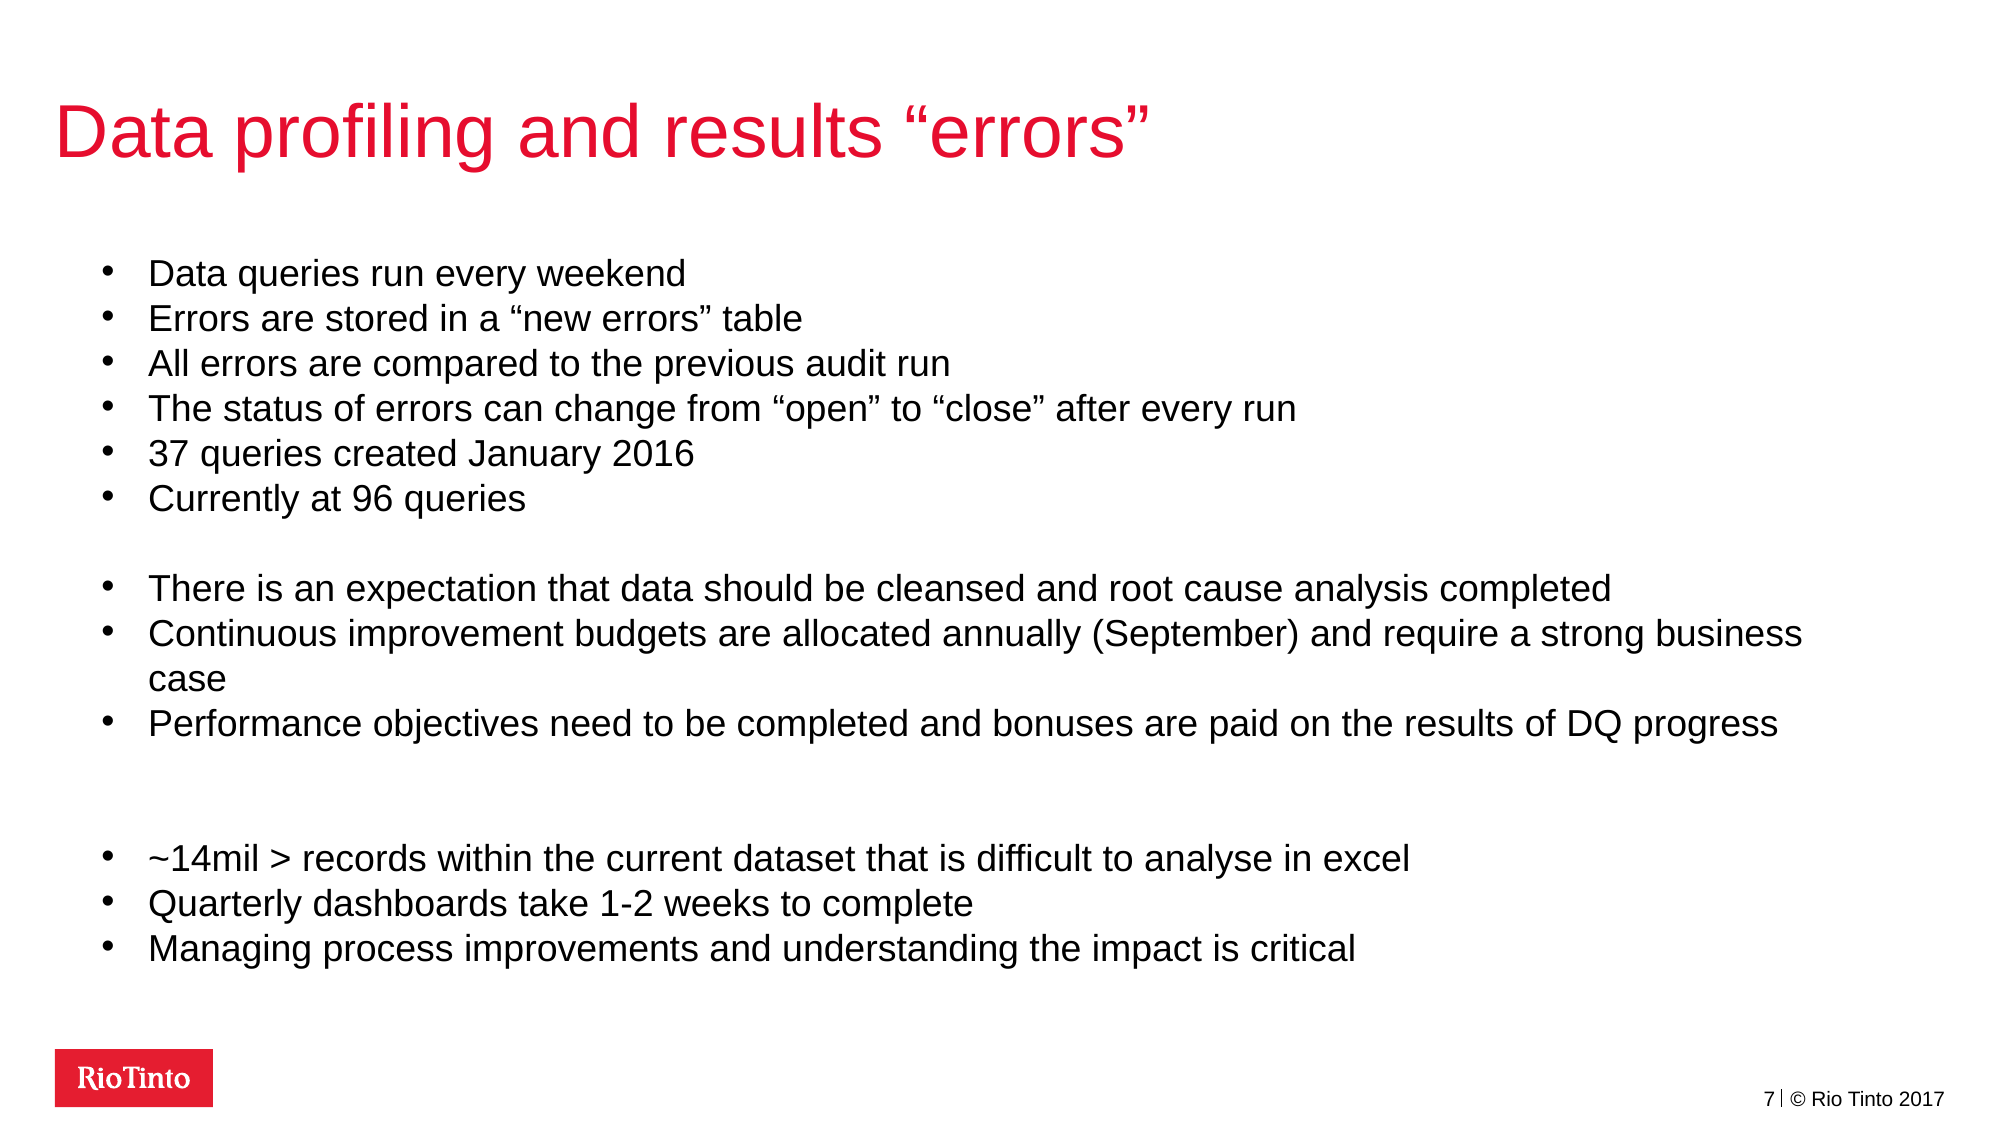

# Data profiling and results “errors”
Data queries run every weekend
Errors are stored in a “new errors” table
All errors are compared to the previous audit run
The status of errors can change from “open” to “close” after every run
37 queries created January 2016
Currently at 96 queries

There is an expectation that data should be cleansed and root cause analysis completed
Continuous improvement budgets are allocated annually (September) and require a strong business case
Performance objectives need to be completed and bonuses are paid on the results of DQ progress

~14mil > records within the current dataset that is difficult to analyse in excel
Quarterly dashboards take 1-2 weeks to complete
Managing process improvements and understanding the impact is critical
7